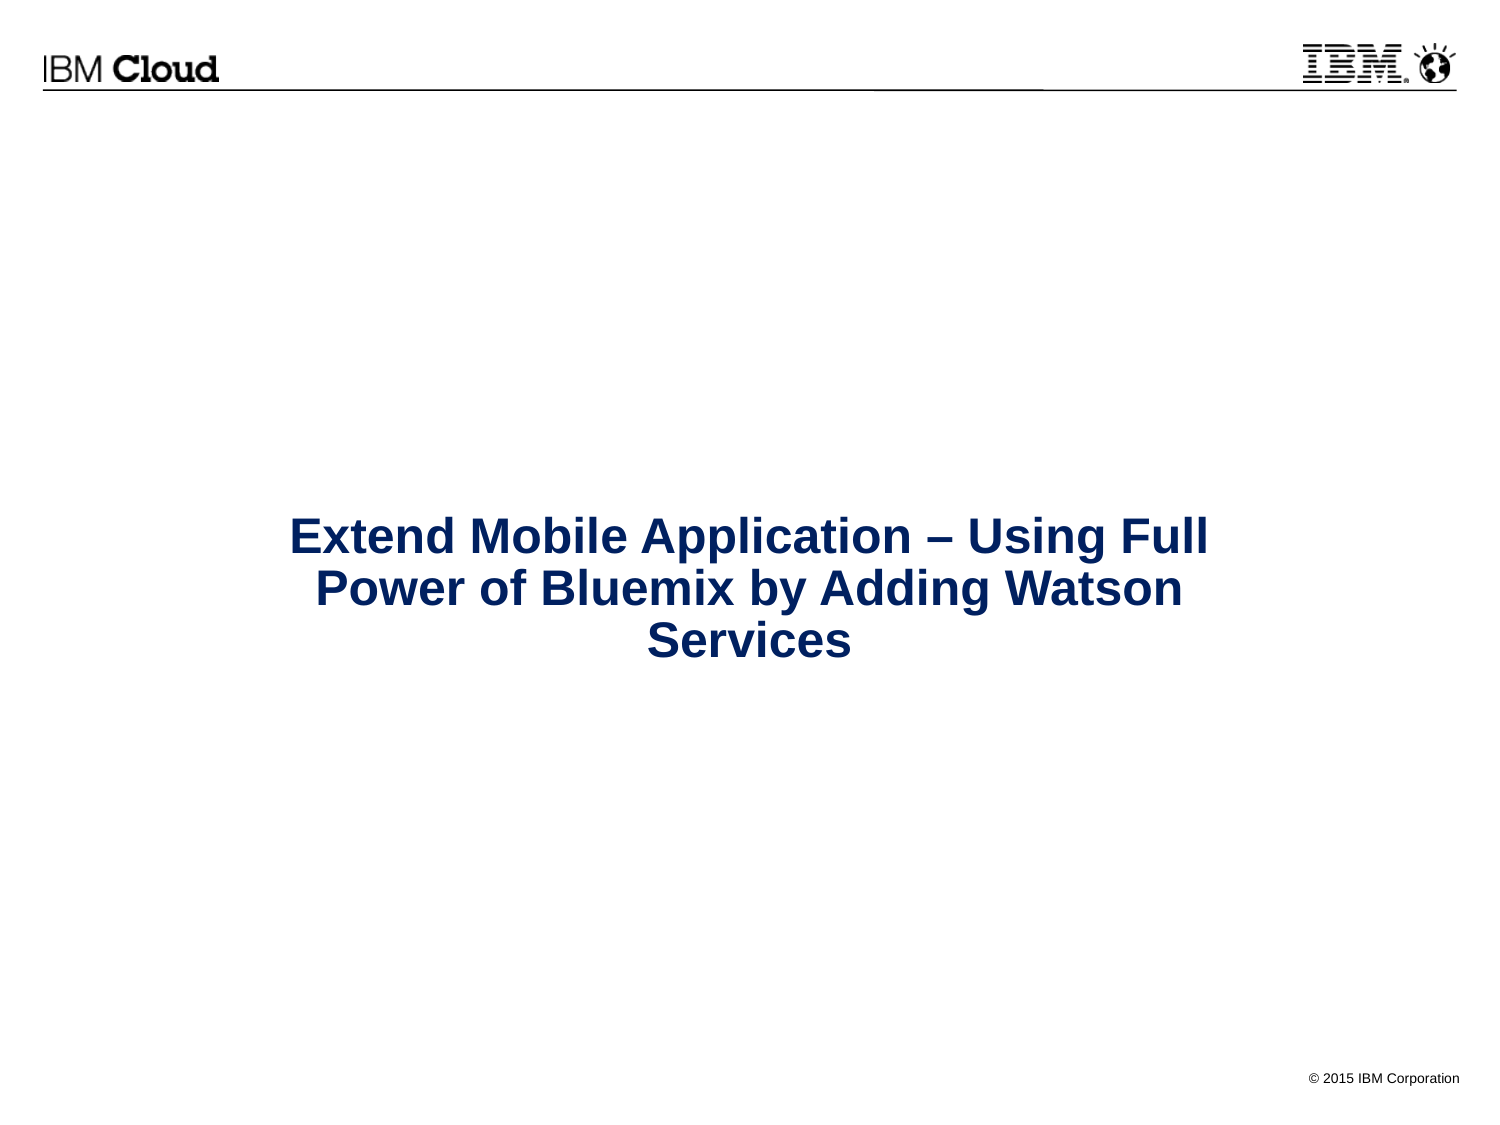

# Extend Mobile Application – Using Full Power of Bluemix by Adding Watson Services